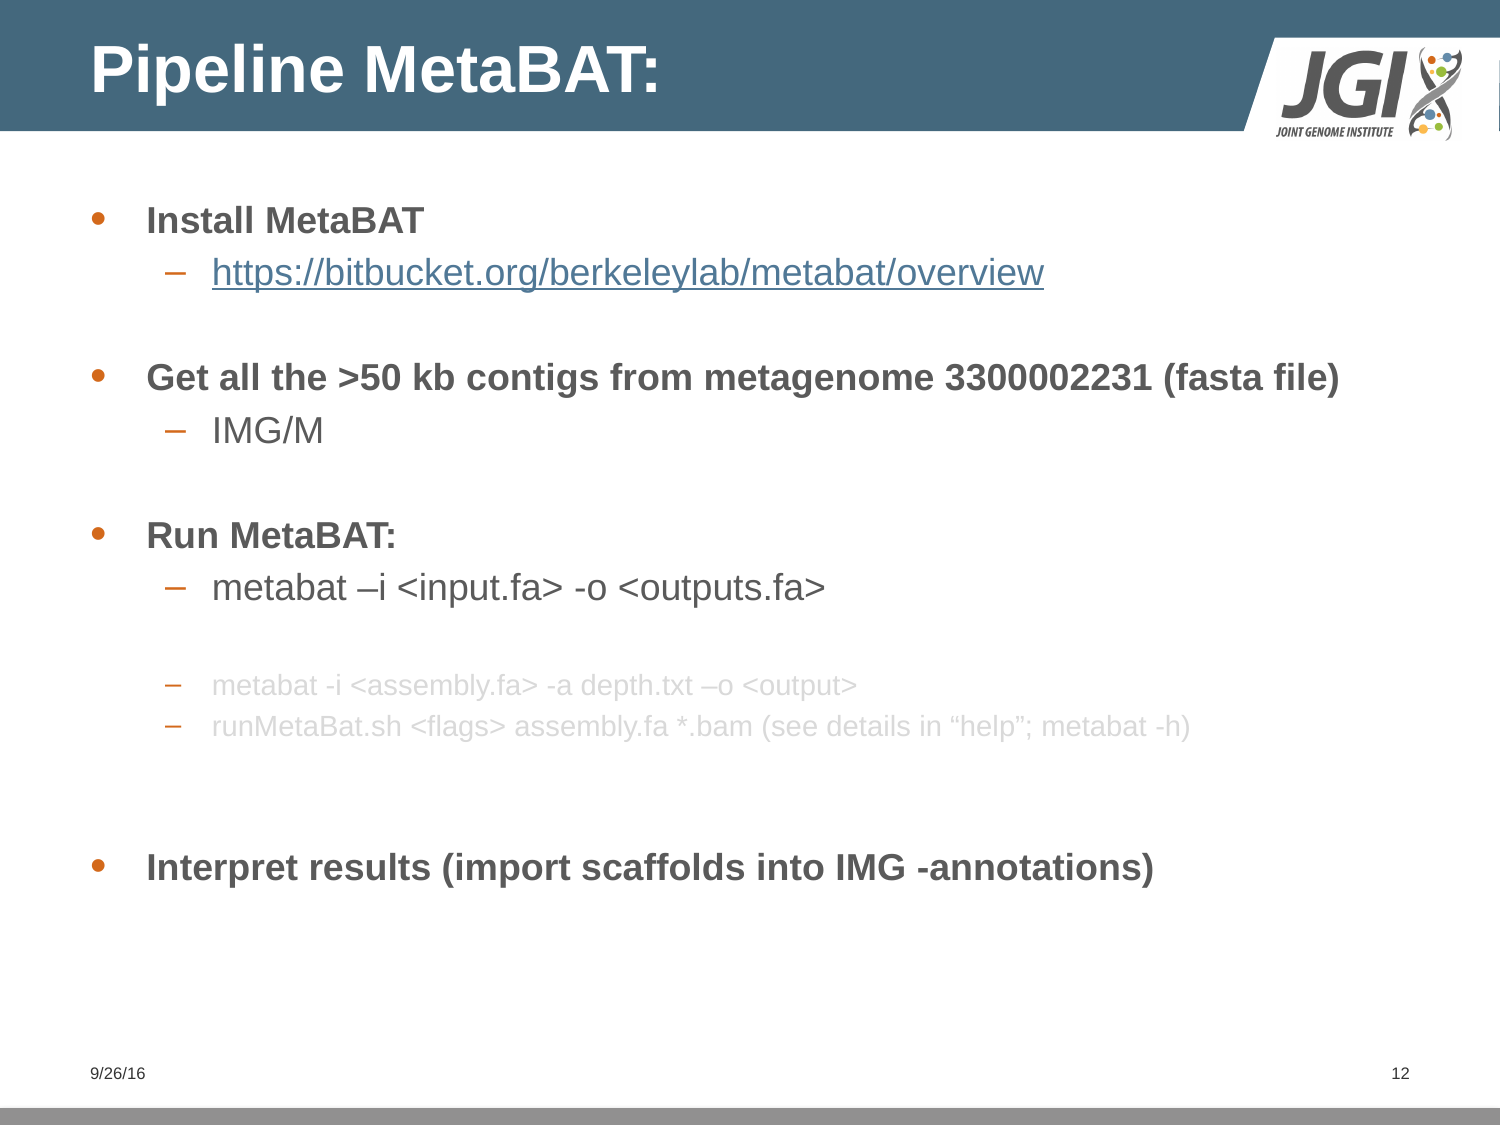

# Pipeline MetaBAT:
Install MetaBAT
https://bitbucket.org/berkeleylab/metabat/overview

Get all the >50 kb contigs from metagenome 3300002231 (fasta file)
IMG/M

Run MetaBAT:
metabat –i <input.fa> -o <outputs.fa>

metabat -i <assembly.fa> -a depth.txt –o <output>
runMetaBat.sh <flags> assembly.fa *.bam (see details in “help”; metabat -h)

Interpret results (import scaffolds into IMG -annotations)
9/26/16
12